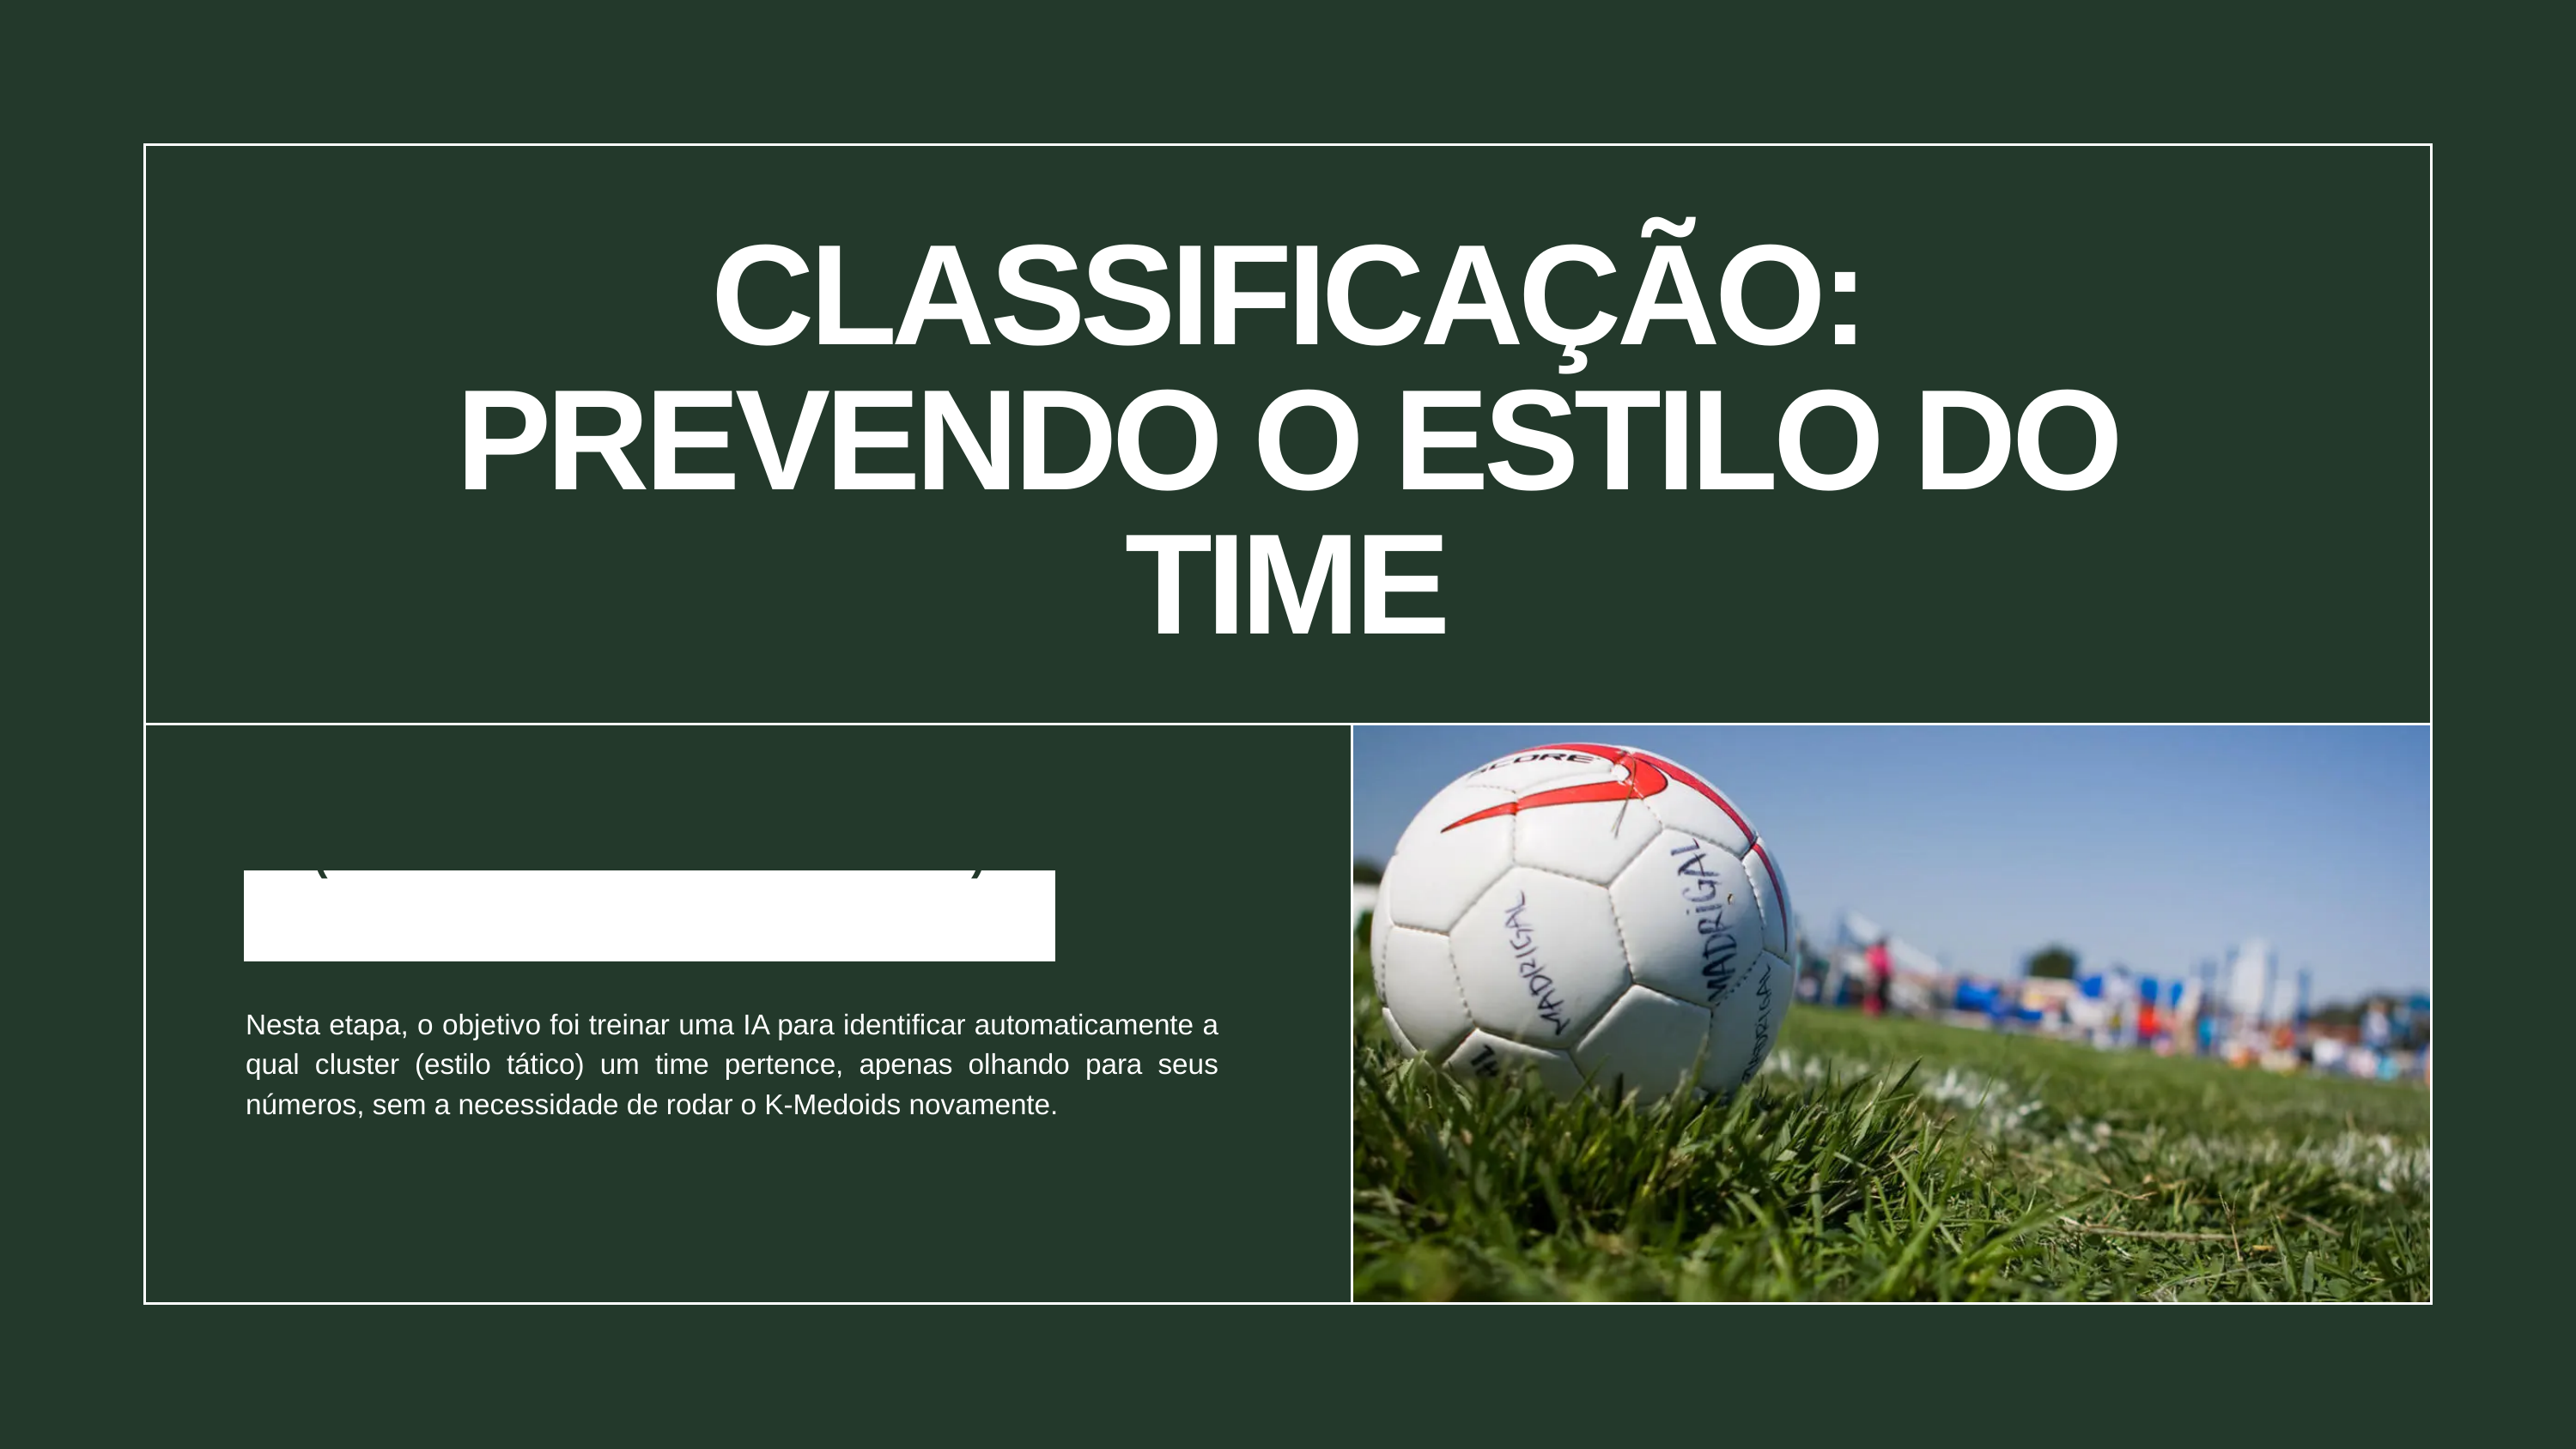

CLASSIFICAÇÃO: PREVENDO O ESTILO DO TIME

(RESULTADOS E CONCLUSÕES)
Nesta etapa, o objetivo foi treinar uma IA para identificar automaticamente a qual cluster (estilo tático) um time pertence, apenas olhando para seus números, sem a necessidade de rodar o K-Medoids novamente.